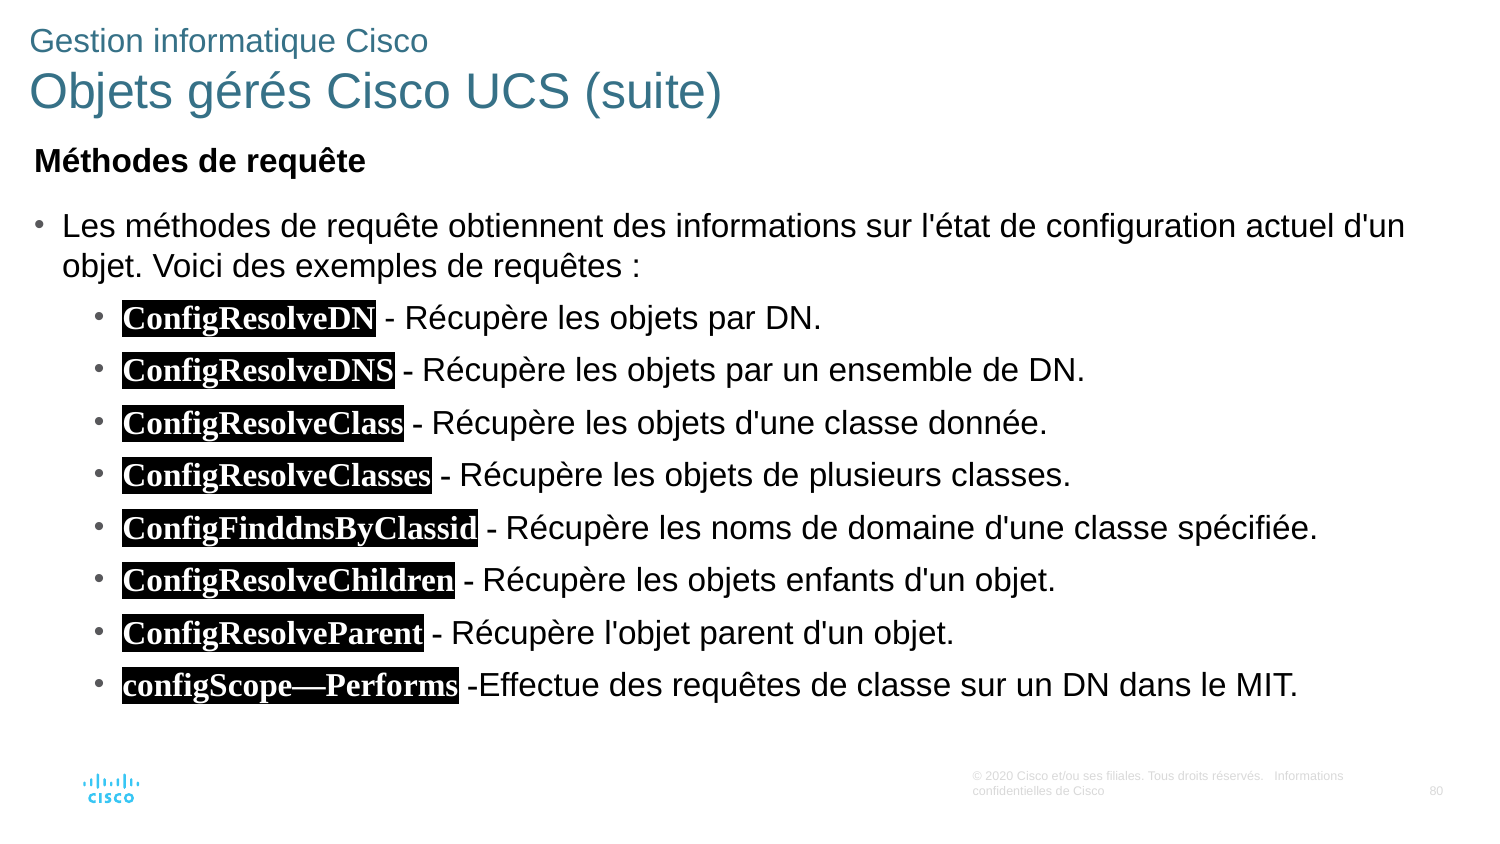

# Gestion informatique Cisco Objets gérés Cisco UCS (suite)
Méthodes de requête
Les méthodes de requête obtiennent des informations sur l'état de configuration actuel d'un objet. Voici des exemples de requêtes :
ConfigResolveDN - Récupère les objets par DN.
ConfigResolveDNS - Récupère les objets par un ensemble de DN.
ConfigResolveClass - Récupère les objets d'une classe donnée.
ConfigResolveClasses - Récupère les objets de plusieurs classes.
ConfigFinddnsByClassid - Récupère les noms de domaine d'une classe spécifiée.
ConfigResolveChildren - Récupère les objets enfants d'un objet.
ConfigResolveParent - Récupère l'objet parent d'un objet.
configScope—Performs -Effectue des requêtes de classe sur un DN dans le MIT.